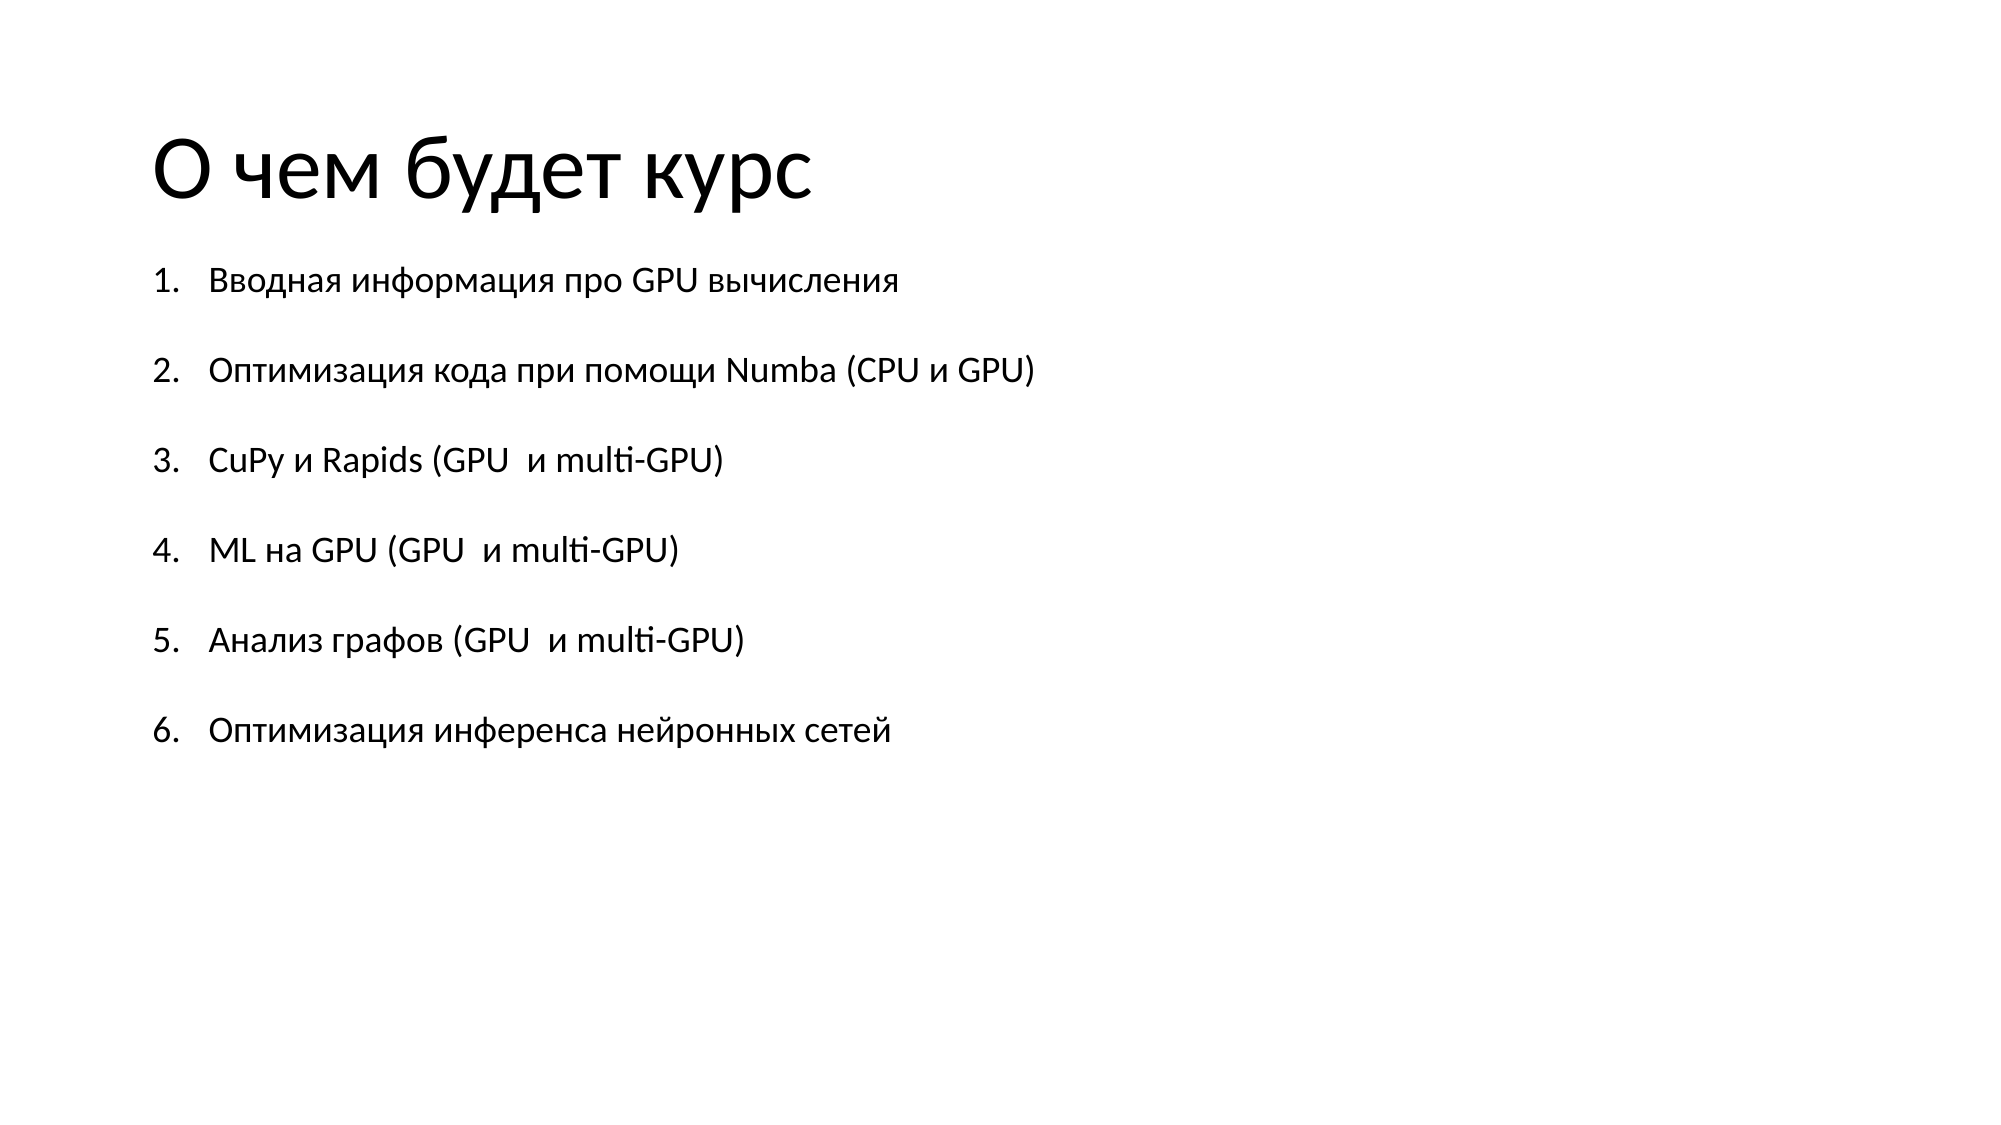

# О чем будет курс
Вводная информация про GPU вычисления

Оптимизация кода при помощи Numba (CPU и GPU)

CuPy и Rapids (GPU  и multi-GPU)

ML на GPU (GPU  и multi-GPU)

Анализ графов (GPU  и multi-GPU)

Оптимизация инференса нейронных сетей